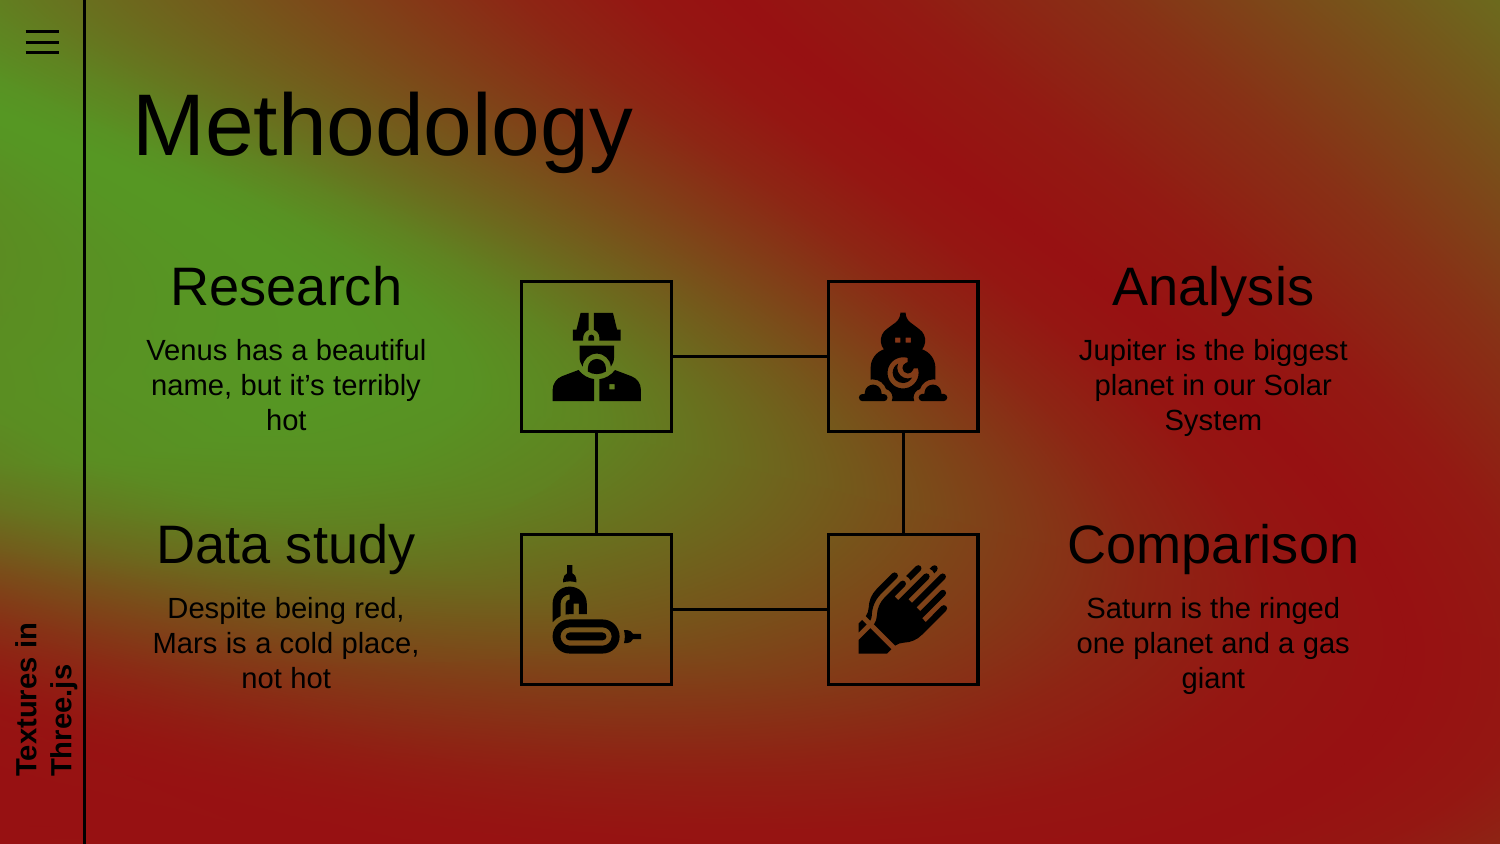

# Methodology
Research
Analysis

Venus has a beautiful name, but it’s terribly hot
Jupiter is the biggest planet in our Solar System
Data study
Comparison

Despite being red, Mars is a cold place, not hot
Saturn is the ringed one planet and a gas giant